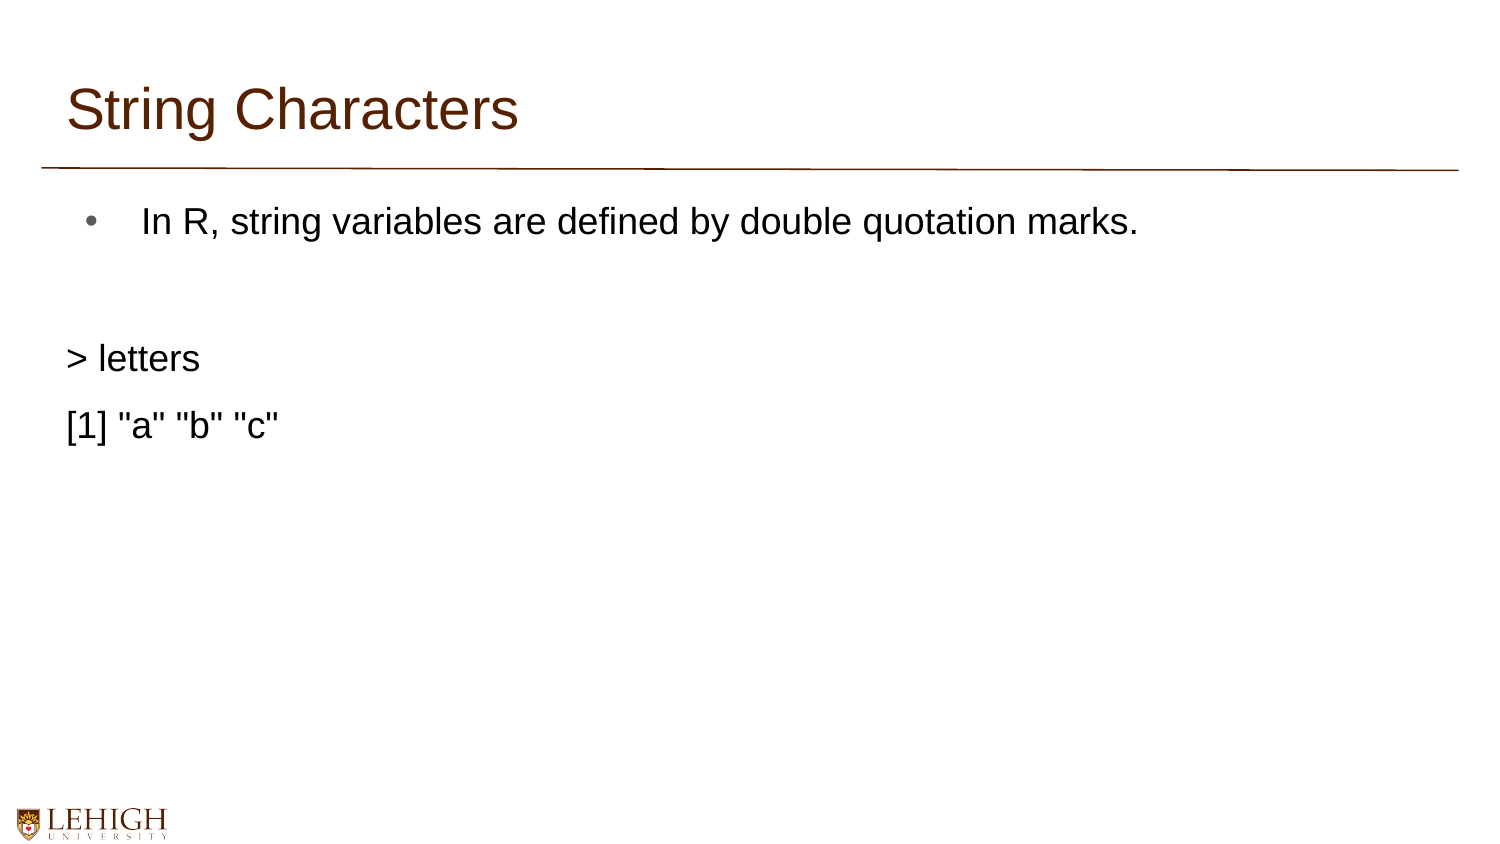

# String Characters
In R, string variables are defined by double quotation marks.

> letters
[1] "a" "b" "c"